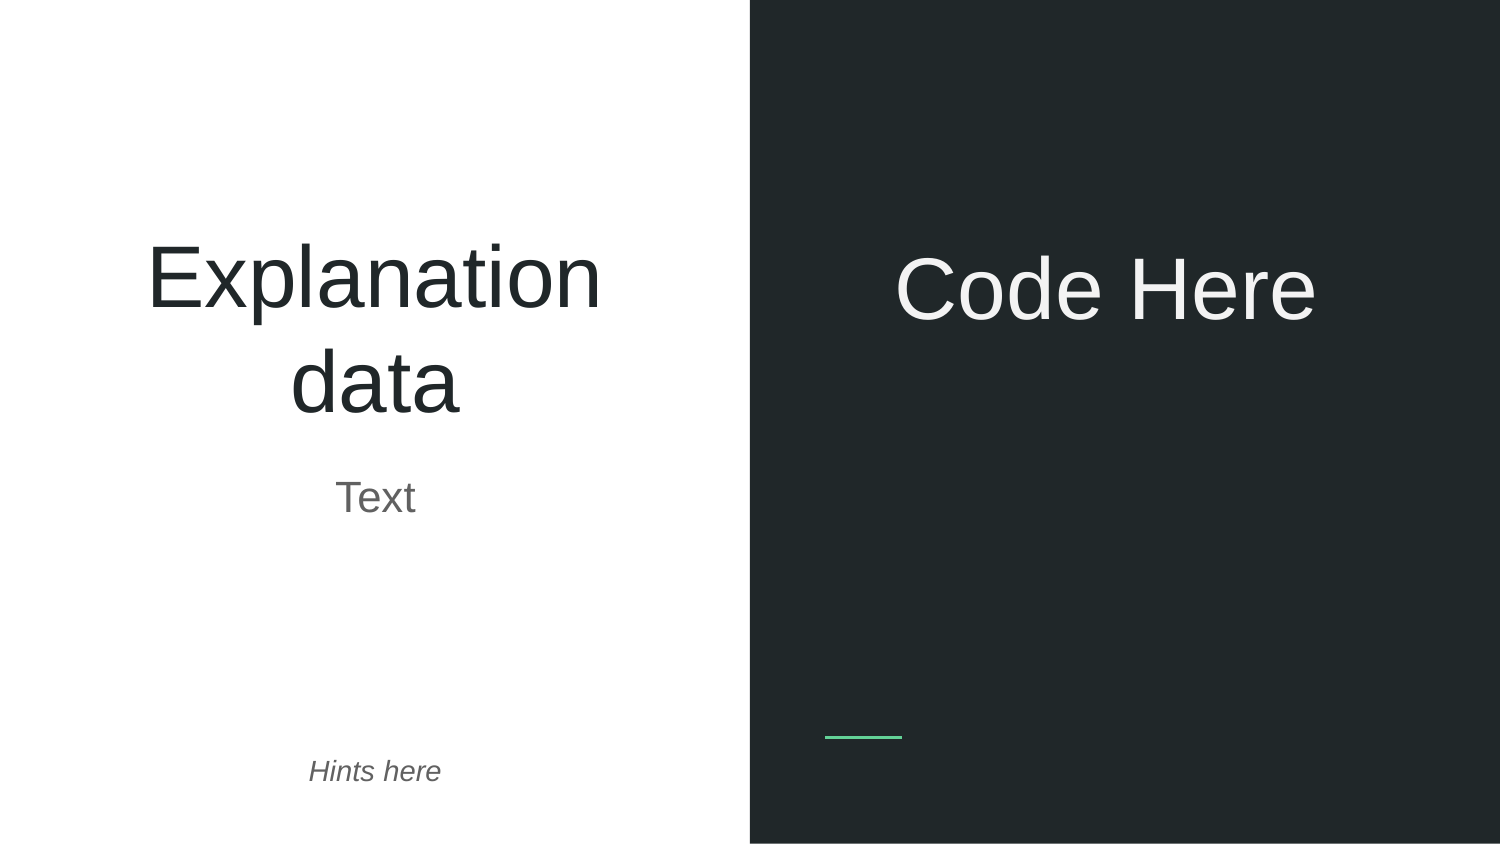

# Explanation
data
Code Here

Text
Hints here